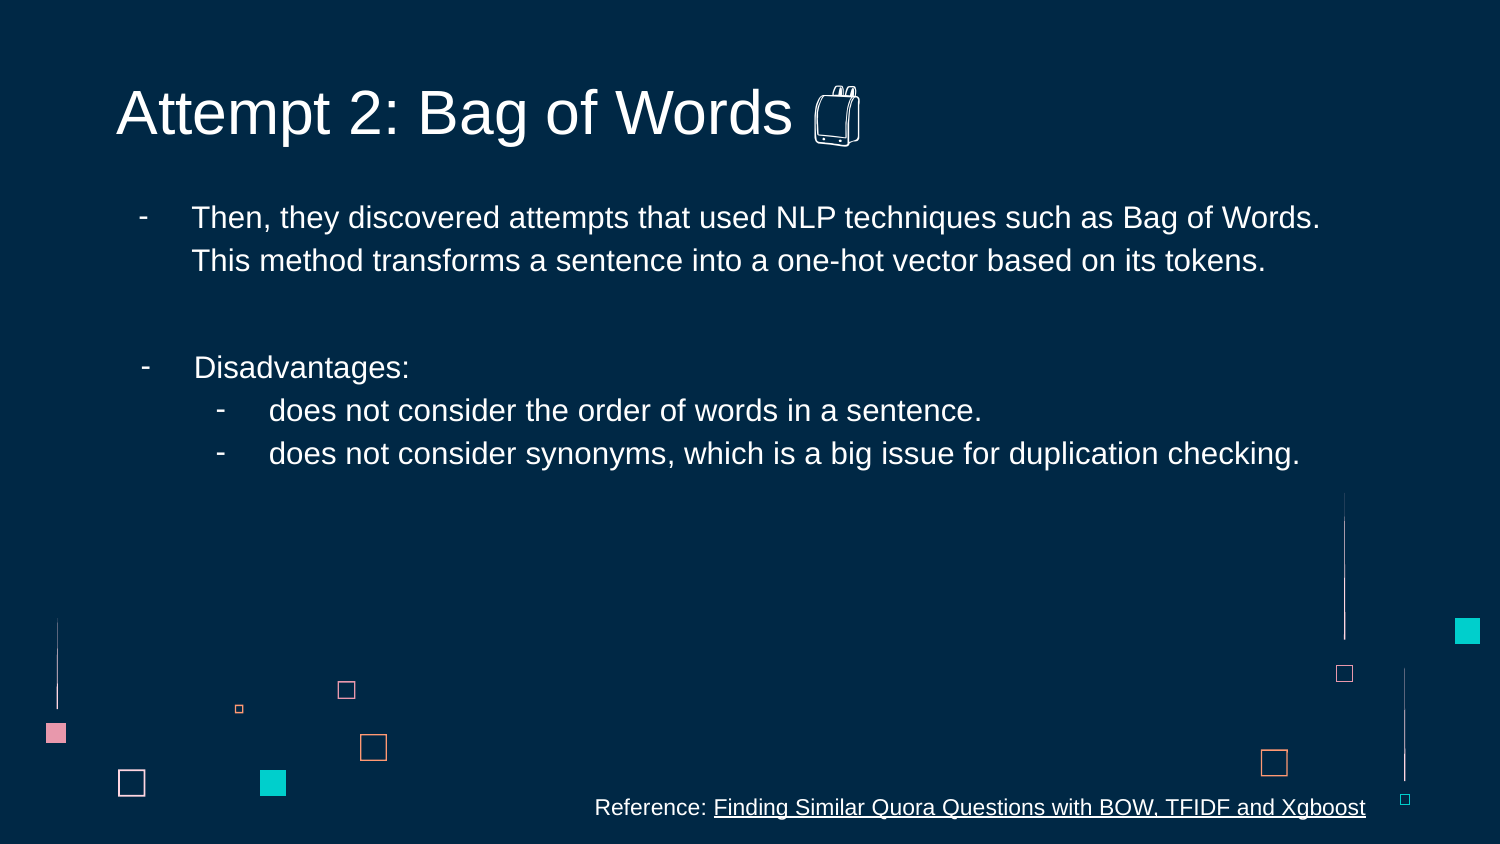

# Attempt 2: Bag of Words 🎒
Then, they discovered attempts that used NLP techniques such as Bag of Words. This method transforms a sentence into a one-hot vector based on its tokens.
Disadvantages:
does not consider the order of words in a sentence.
does not consider synonyms, which is a big issue for duplication checking.
Reference: Finding Similar Quora Questions with BOW, TFIDF and Xgboost